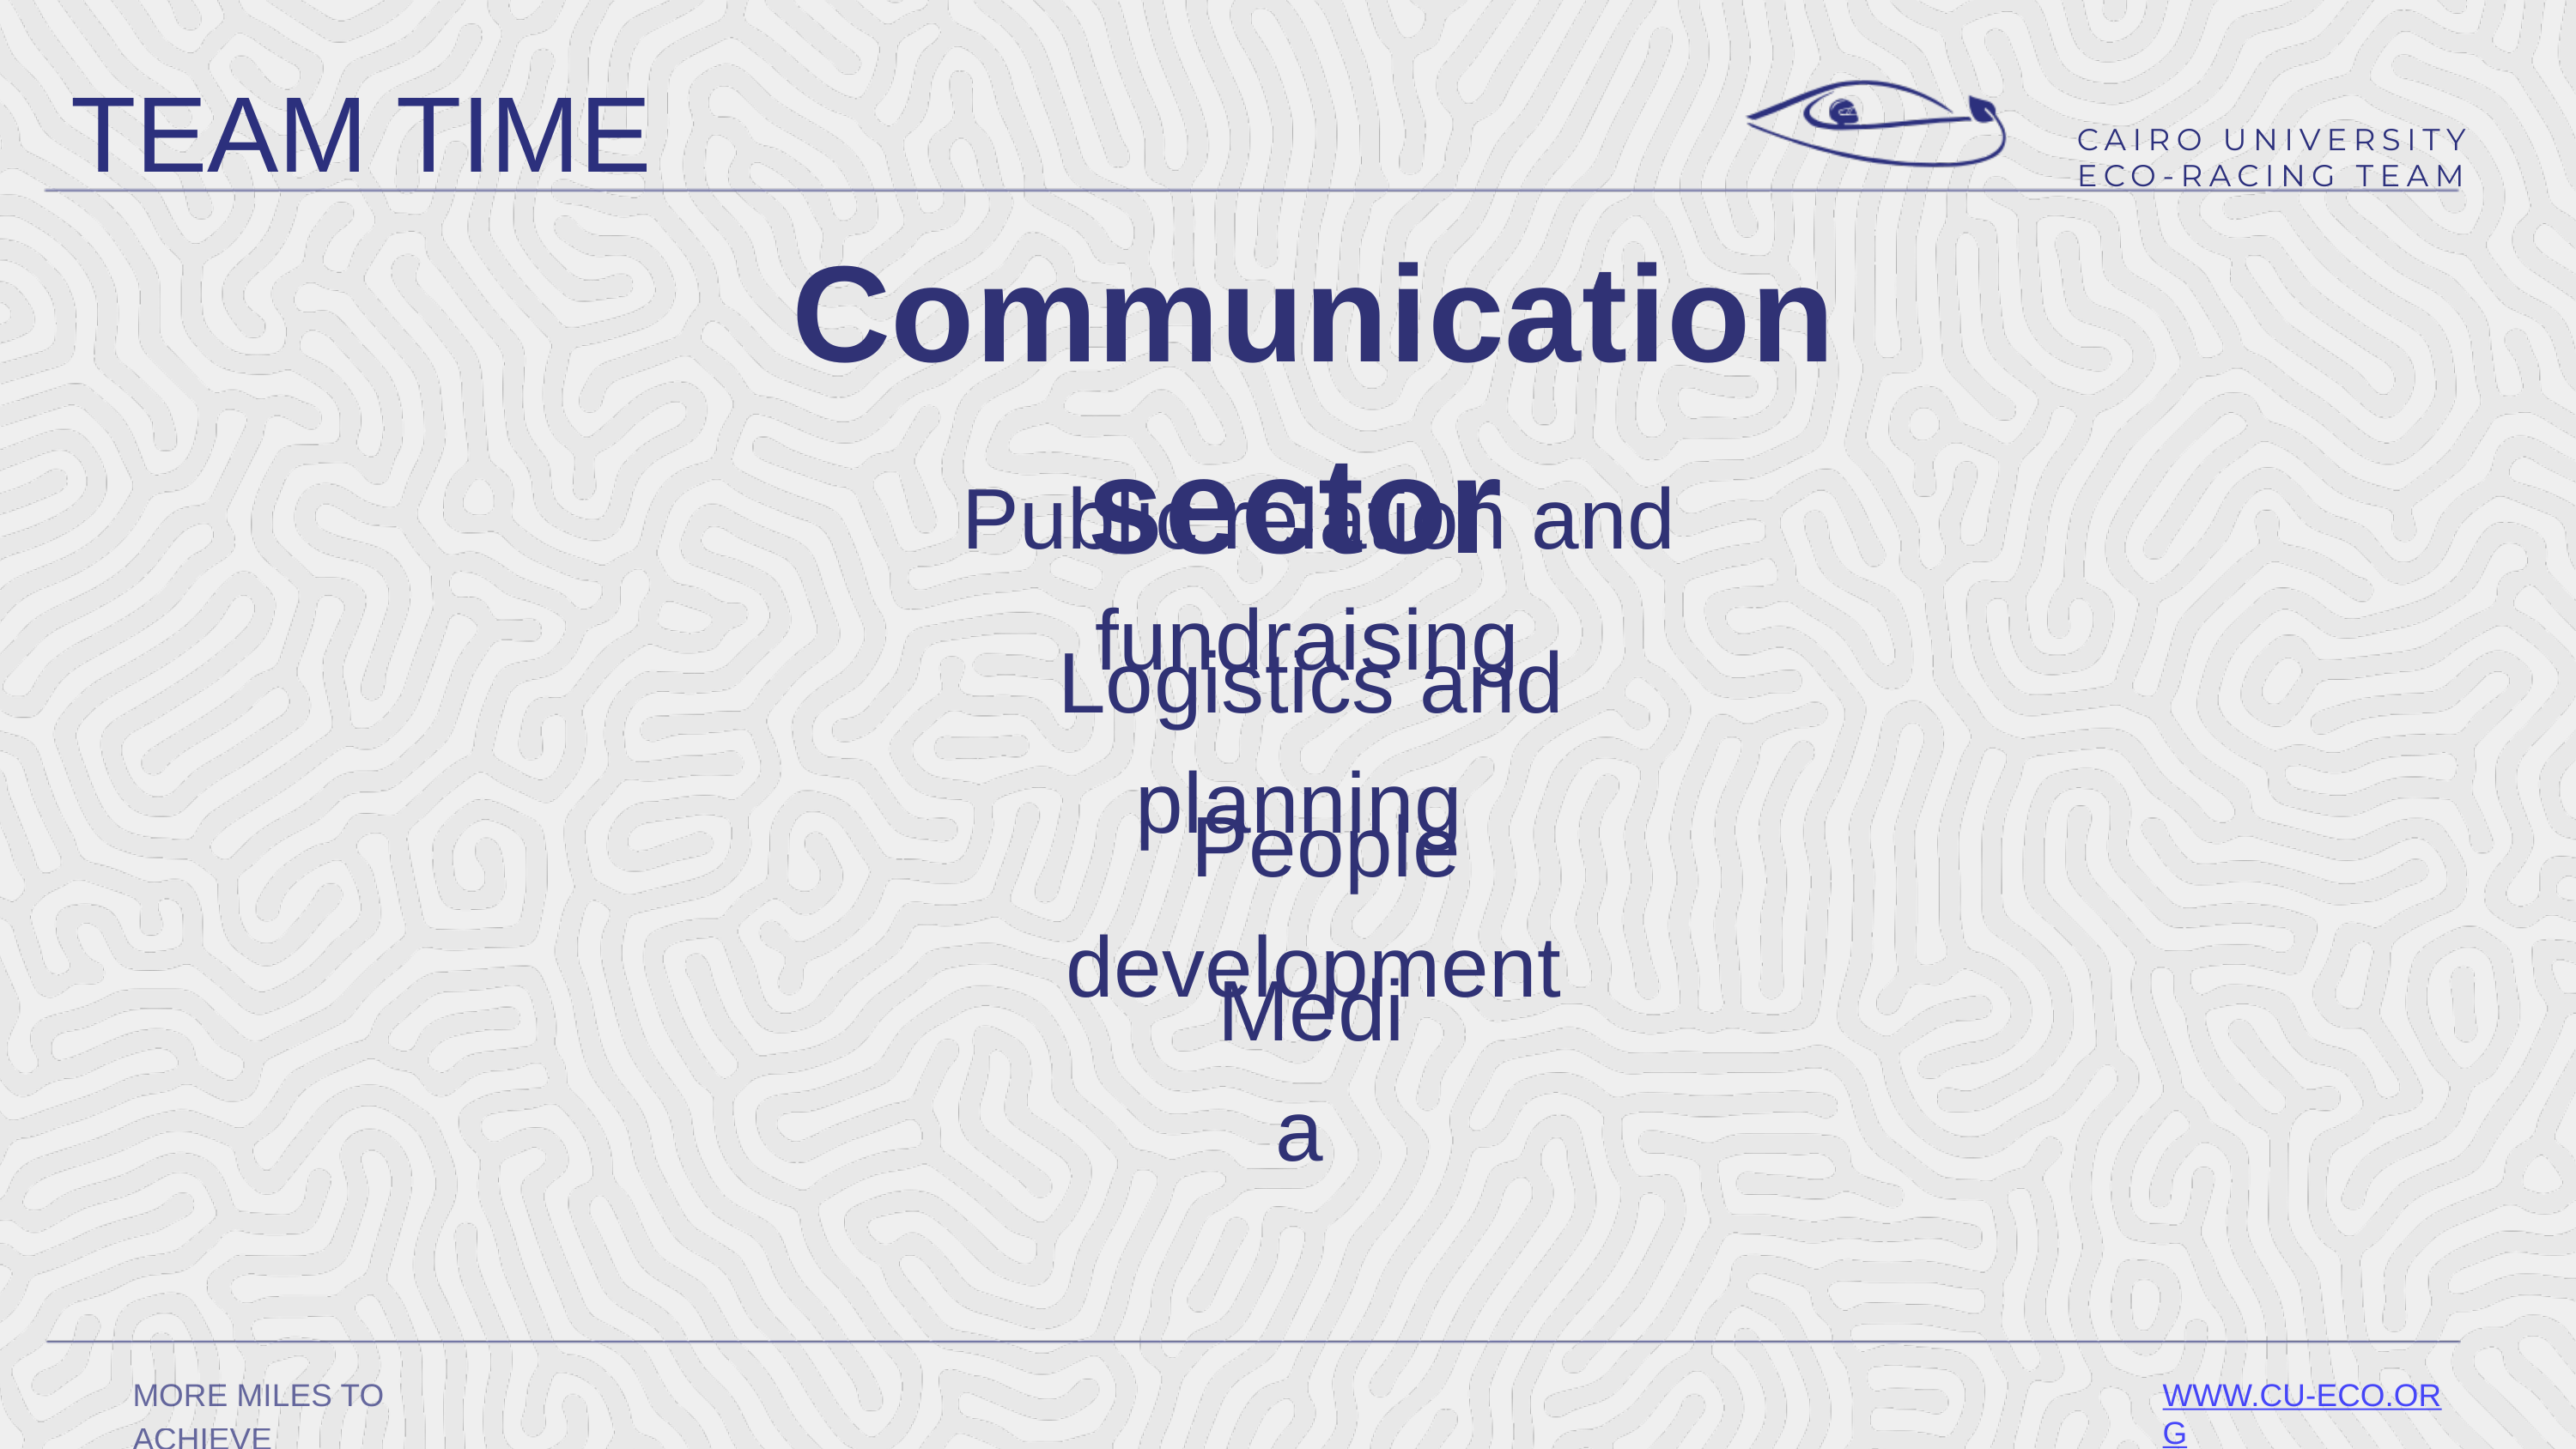

TEAM TIME
CAIRO UNIVERSITY ECO-RACING TEAM
Communication sector
Public relation and fundraising
Logistics and planning
People development
Media
MORE MILES TO ACHIEVE
WWW.CU-ECO.ORG